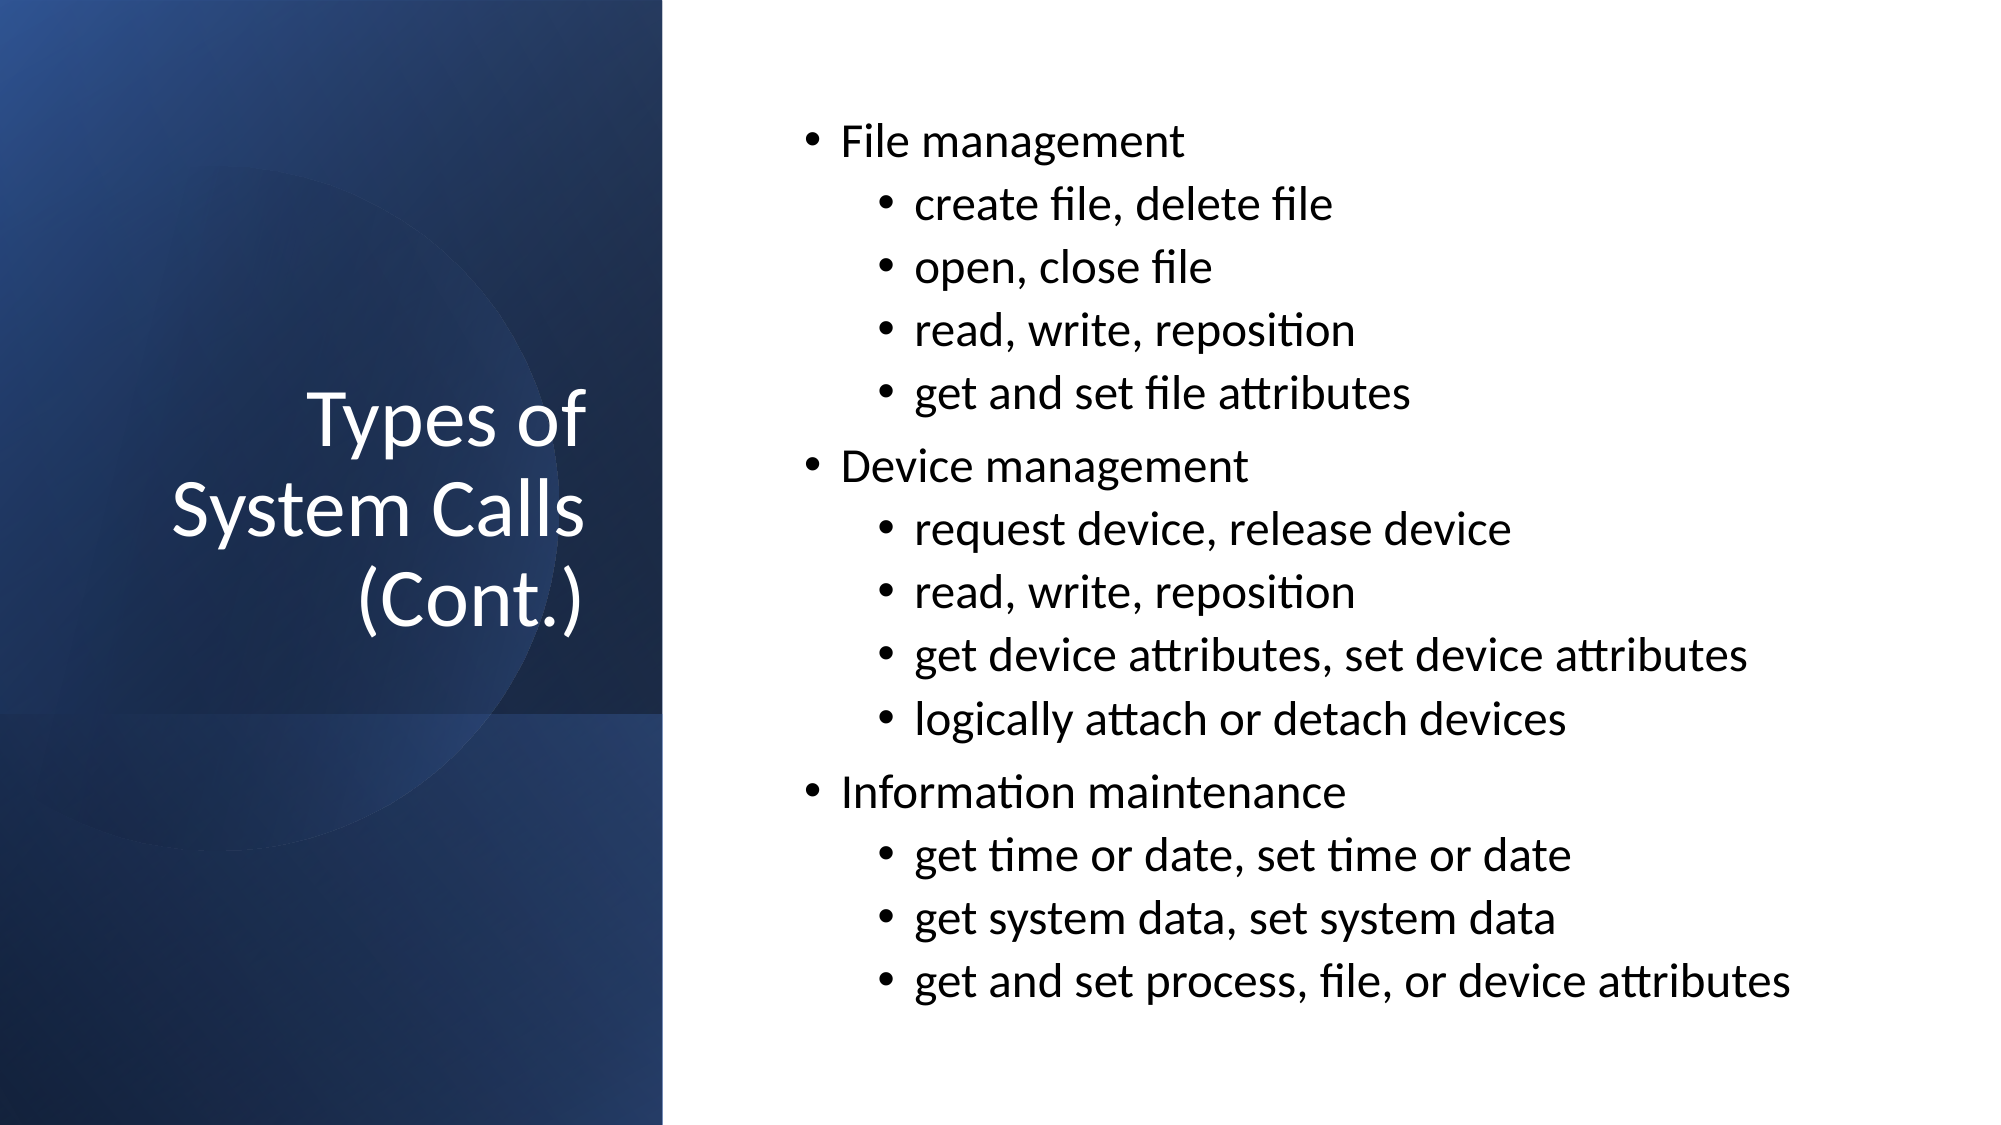

# Types of System Calls (Cont.)
File management
create file, delete file
open, close file
read, write, reposition
get and set file attributes
Device management
request device, release device
read, write, reposition
get device attributes, set device attributes
logically attach or detach devices
Information maintenance
get time or date, set time or date
get system data, set system data
get and set process, file, or device attributes